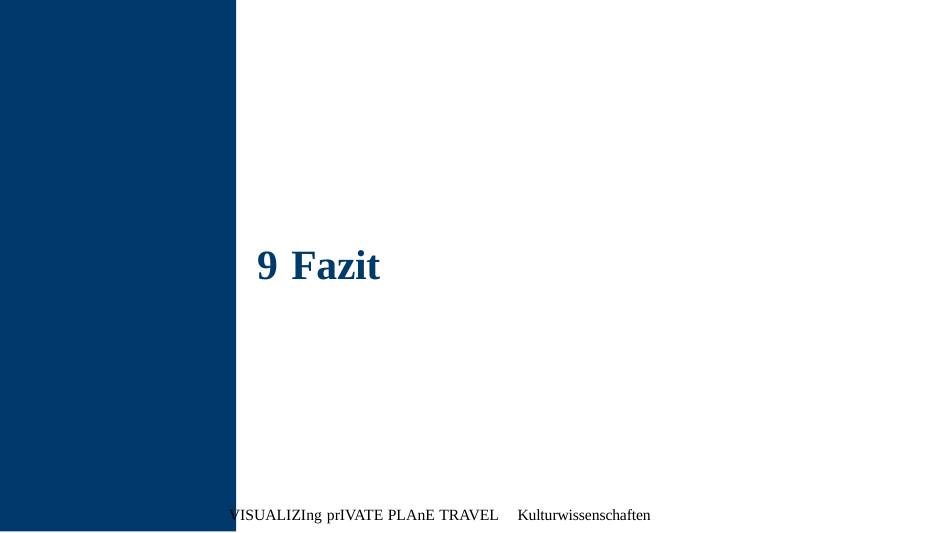

# 9 Fazit
Visualizing private plane travel  Kulturwissenschaften